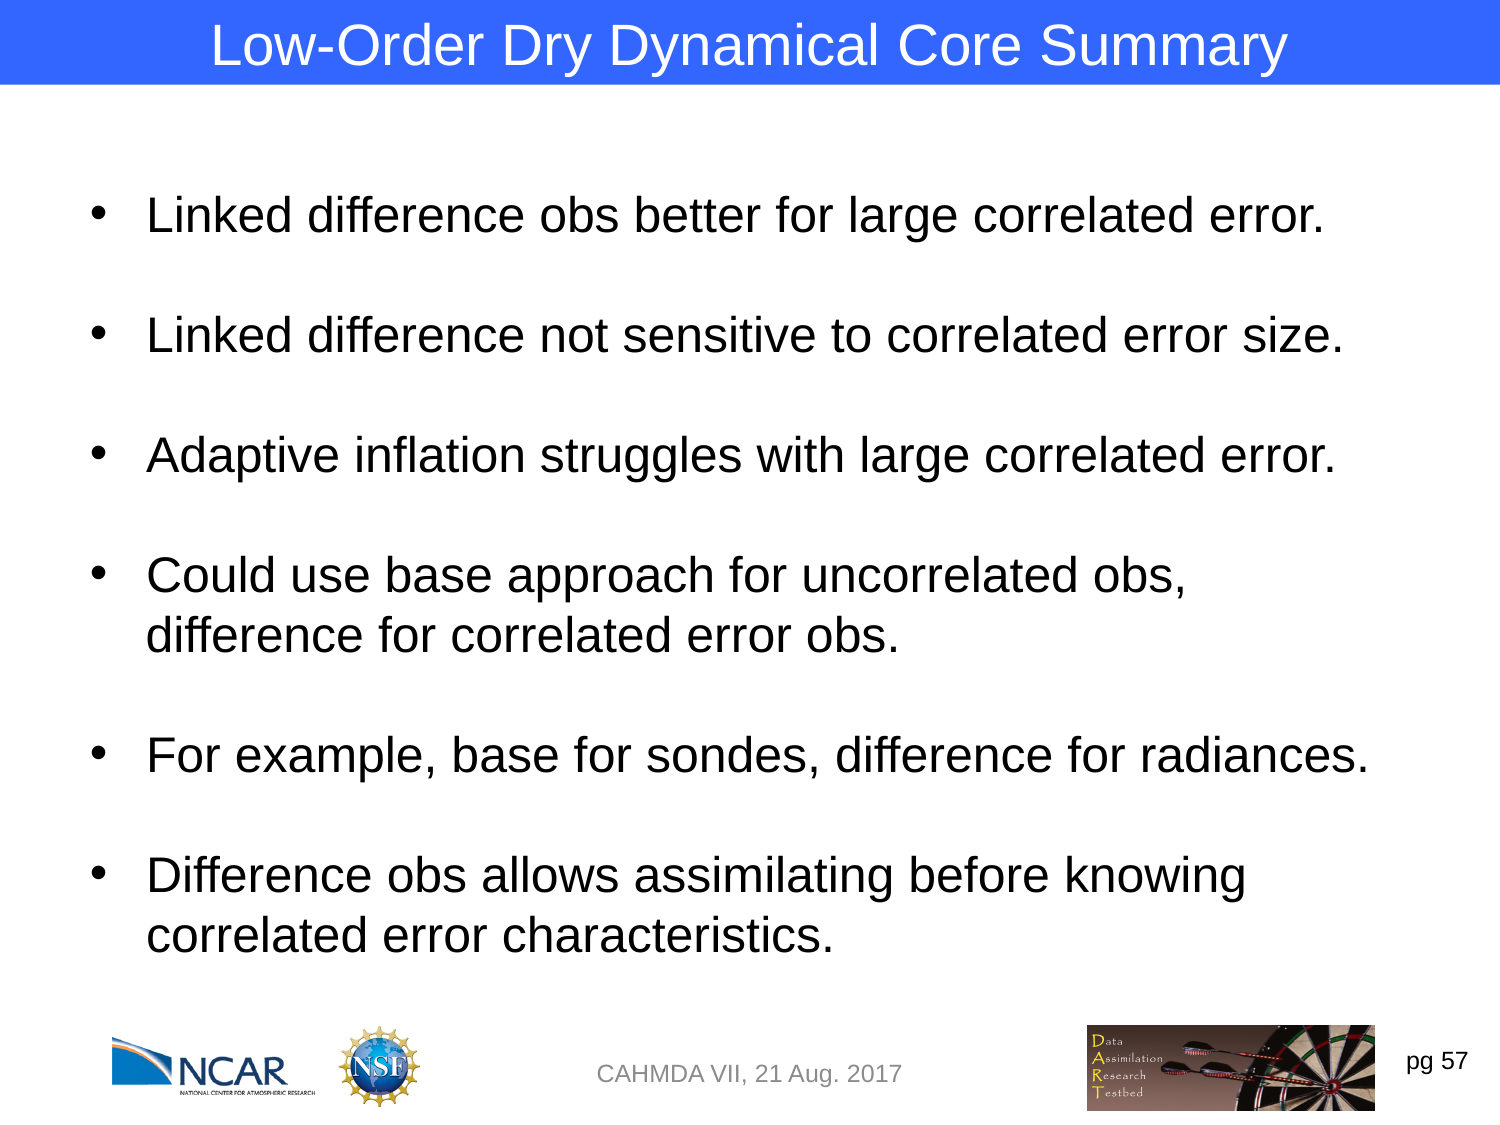

Low-Order Dry Dynamical Core Summary
Linked difference obs better for large correlated error.

Linked difference not sensitive to correlated error size.

Adaptive inflation struggles with large correlated error.

Could use base approach for uncorrelated obs,
    difference for correlated error obs.

For example, base for sondes, difference for radiances.

Difference obs allows assimilating before knowing correlated error characteristics.
CAHMDA VII, 21 Aug. 2017